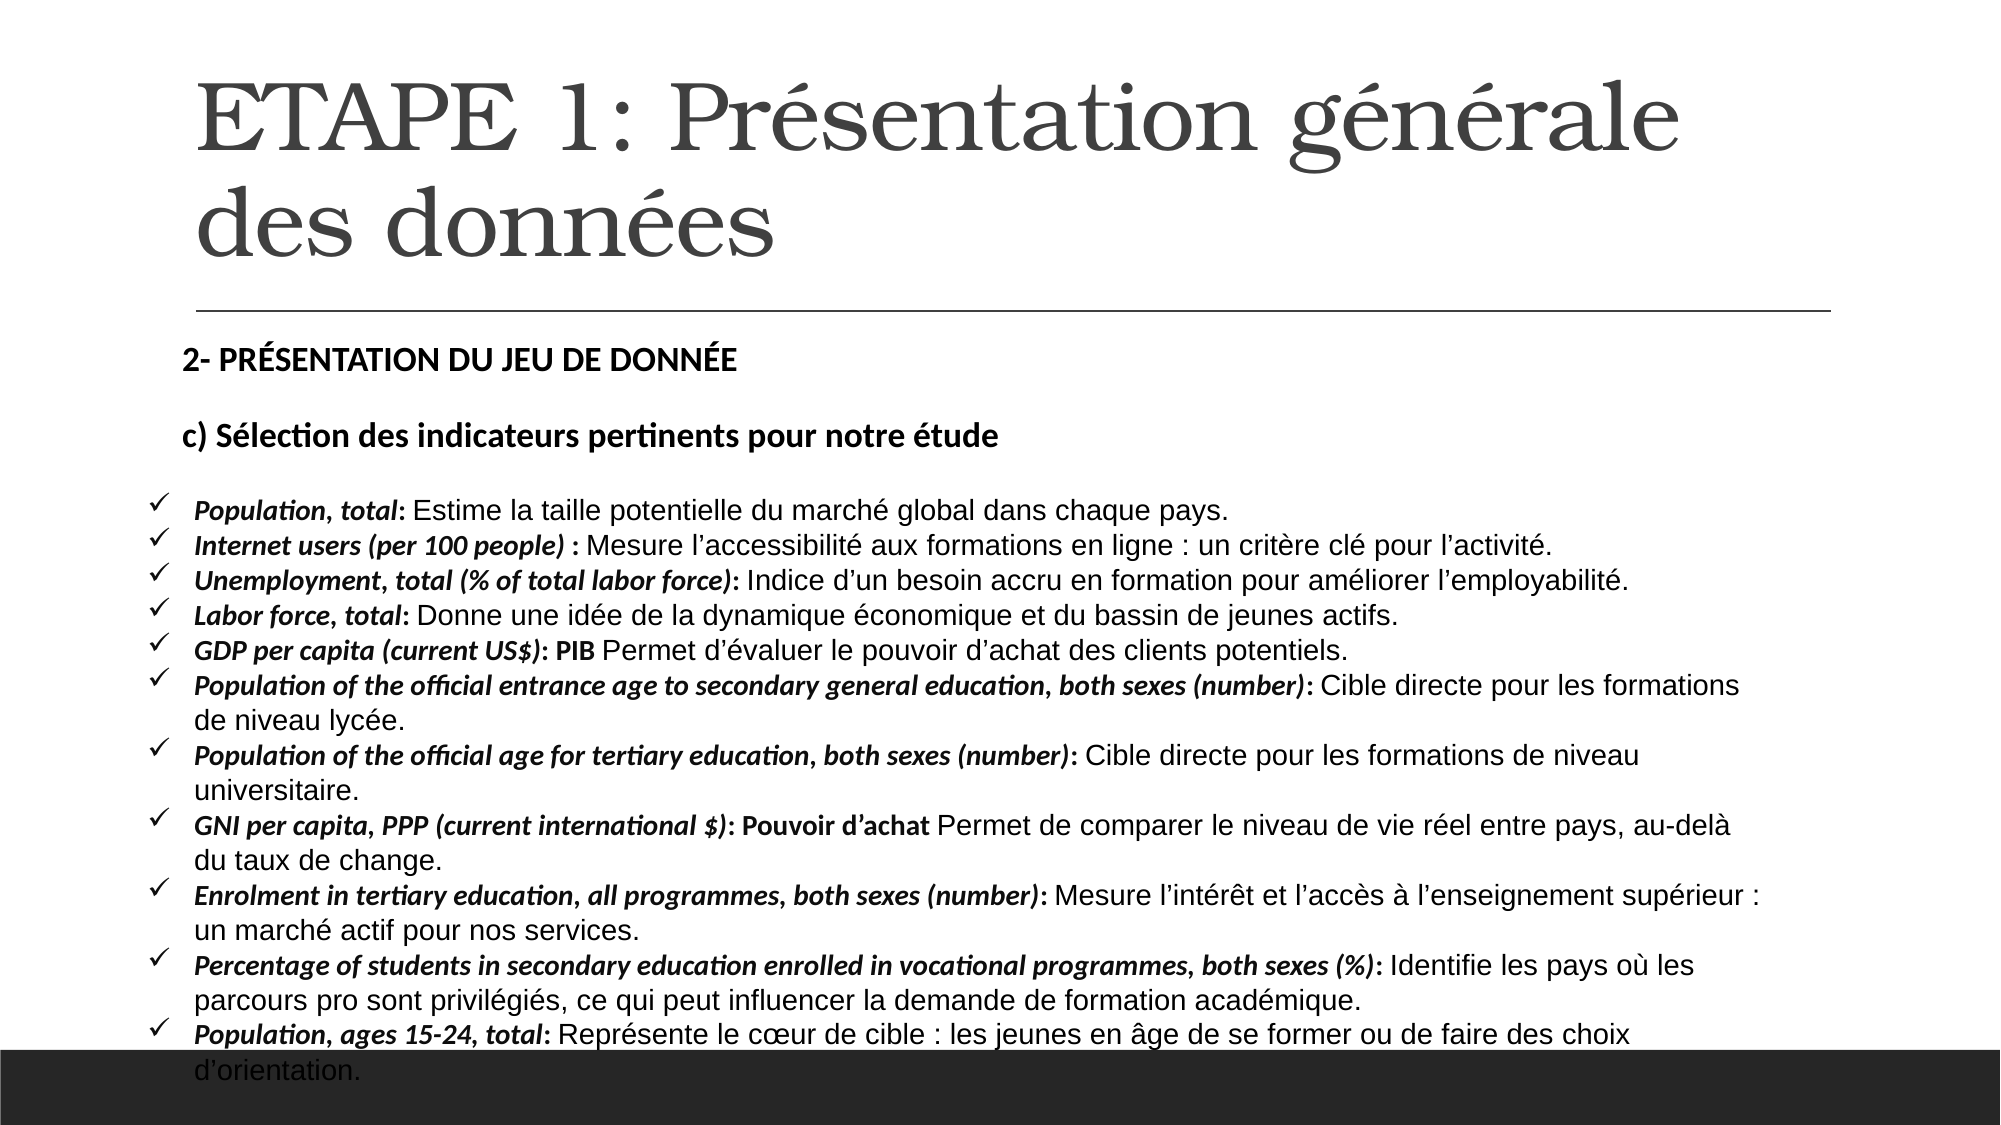

# ETAPE 1: Présentation générale des données
2- présentation du jeu de donnée
c) Sélection des indicateurs pertinents pour notre étude
Population, total: Estime la taille potentielle du marché global dans chaque pays.
Internet users (per 100 people) : Mesure l’accessibilité aux formations en ligne : un critère clé pour l’activité.
Unemployment, total (% of total labor force): Indice d’un besoin accru en formation pour améliorer l’employabilité.
Labor force, total: Donne une idée de la dynamique économique et du bassin de jeunes actifs.
GDP per capita (current US$): PIB Permet d’évaluer le pouvoir d’achat des clients potentiels.
Population of the official entrance age to secondary general education, both sexes (number): Cible directe pour les formations de niveau lycée.
Population of the official age for tertiary education, both sexes (number): Cible directe pour les formations de niveau universitaire.
GNI per capita, PPP (current international $): Pouvoir d’achat Permet de comparer le niveau de vie réel entre pays, au-delà du taux de change.
Enrolment in tertiary education, all programmes, both sexes (number): Mesure l’intérêt et l’accès à l’enseignement supérieur : un marché actif pour nos services.
Percentage of students in secondary education enrolled in vocational programmes, both sexes (%): Identifie les pays où les parcours pro sont privilégiés, ce qui peut influencer la demande de formation académique.
Population, ages 15-24, total: Représente le cœur de cible : les jeunes en âge de se former ou de faire des choix d’orientation.